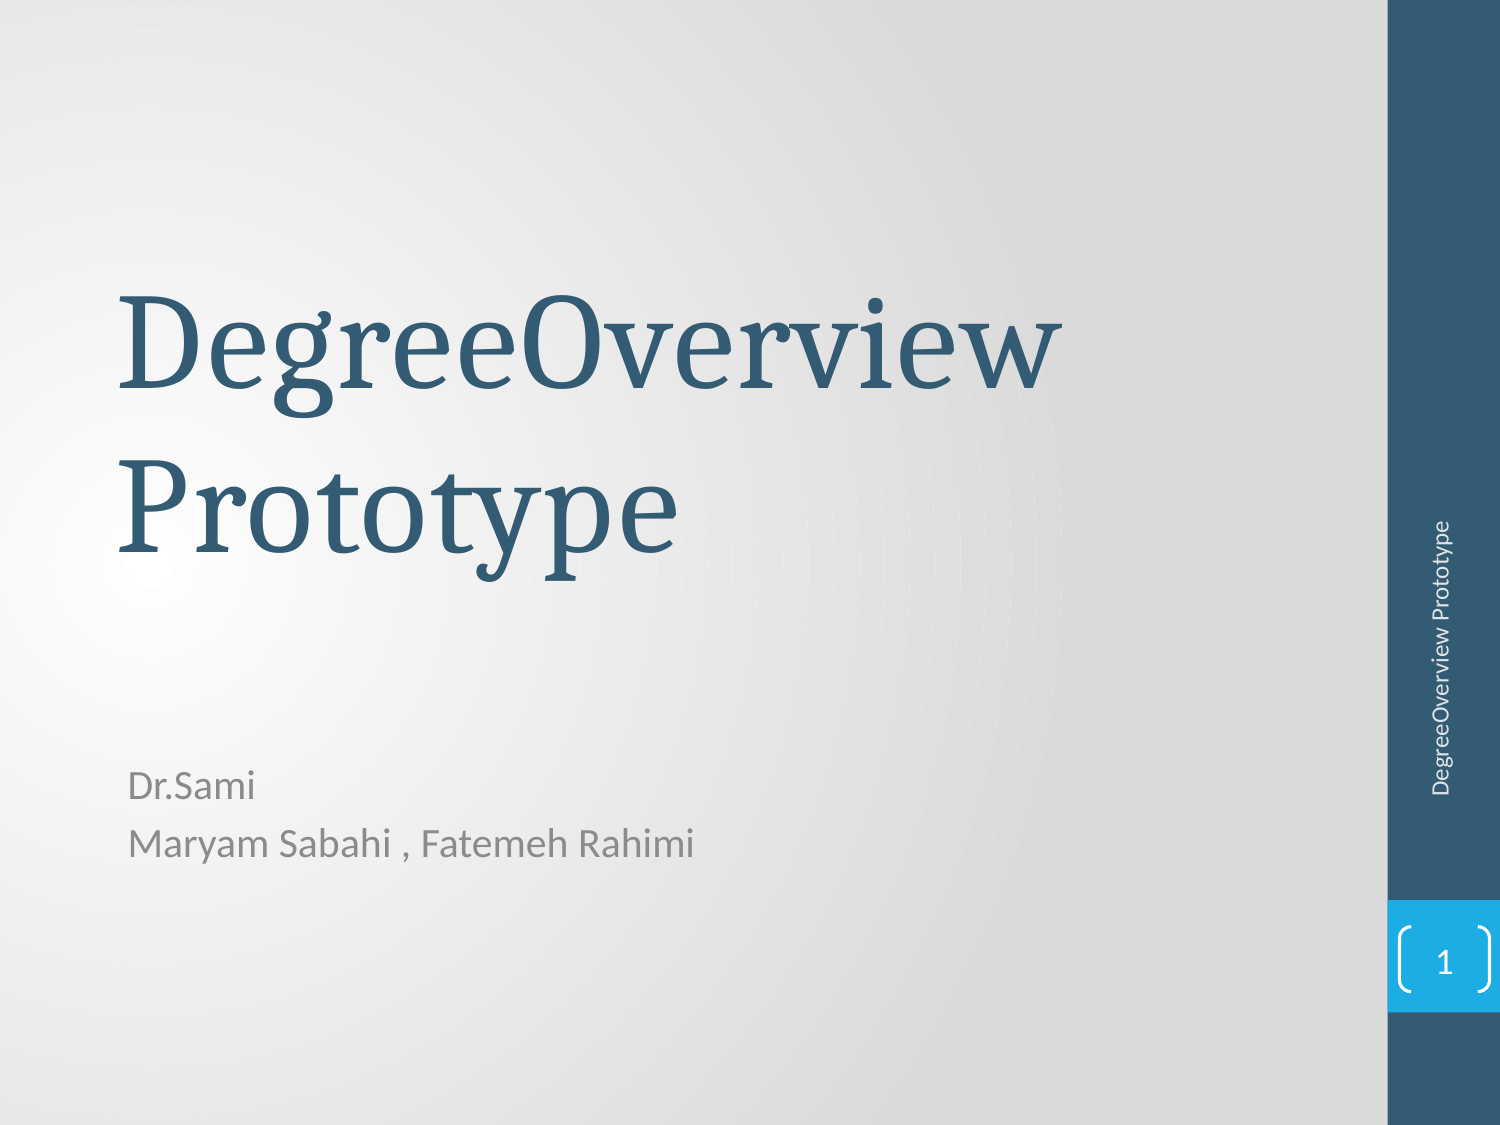

# DegreeOverview Prototype
DegreeOverview Prototype
Dr.Sami
Maryam Sabahi , Fatemeh Rahimi
1